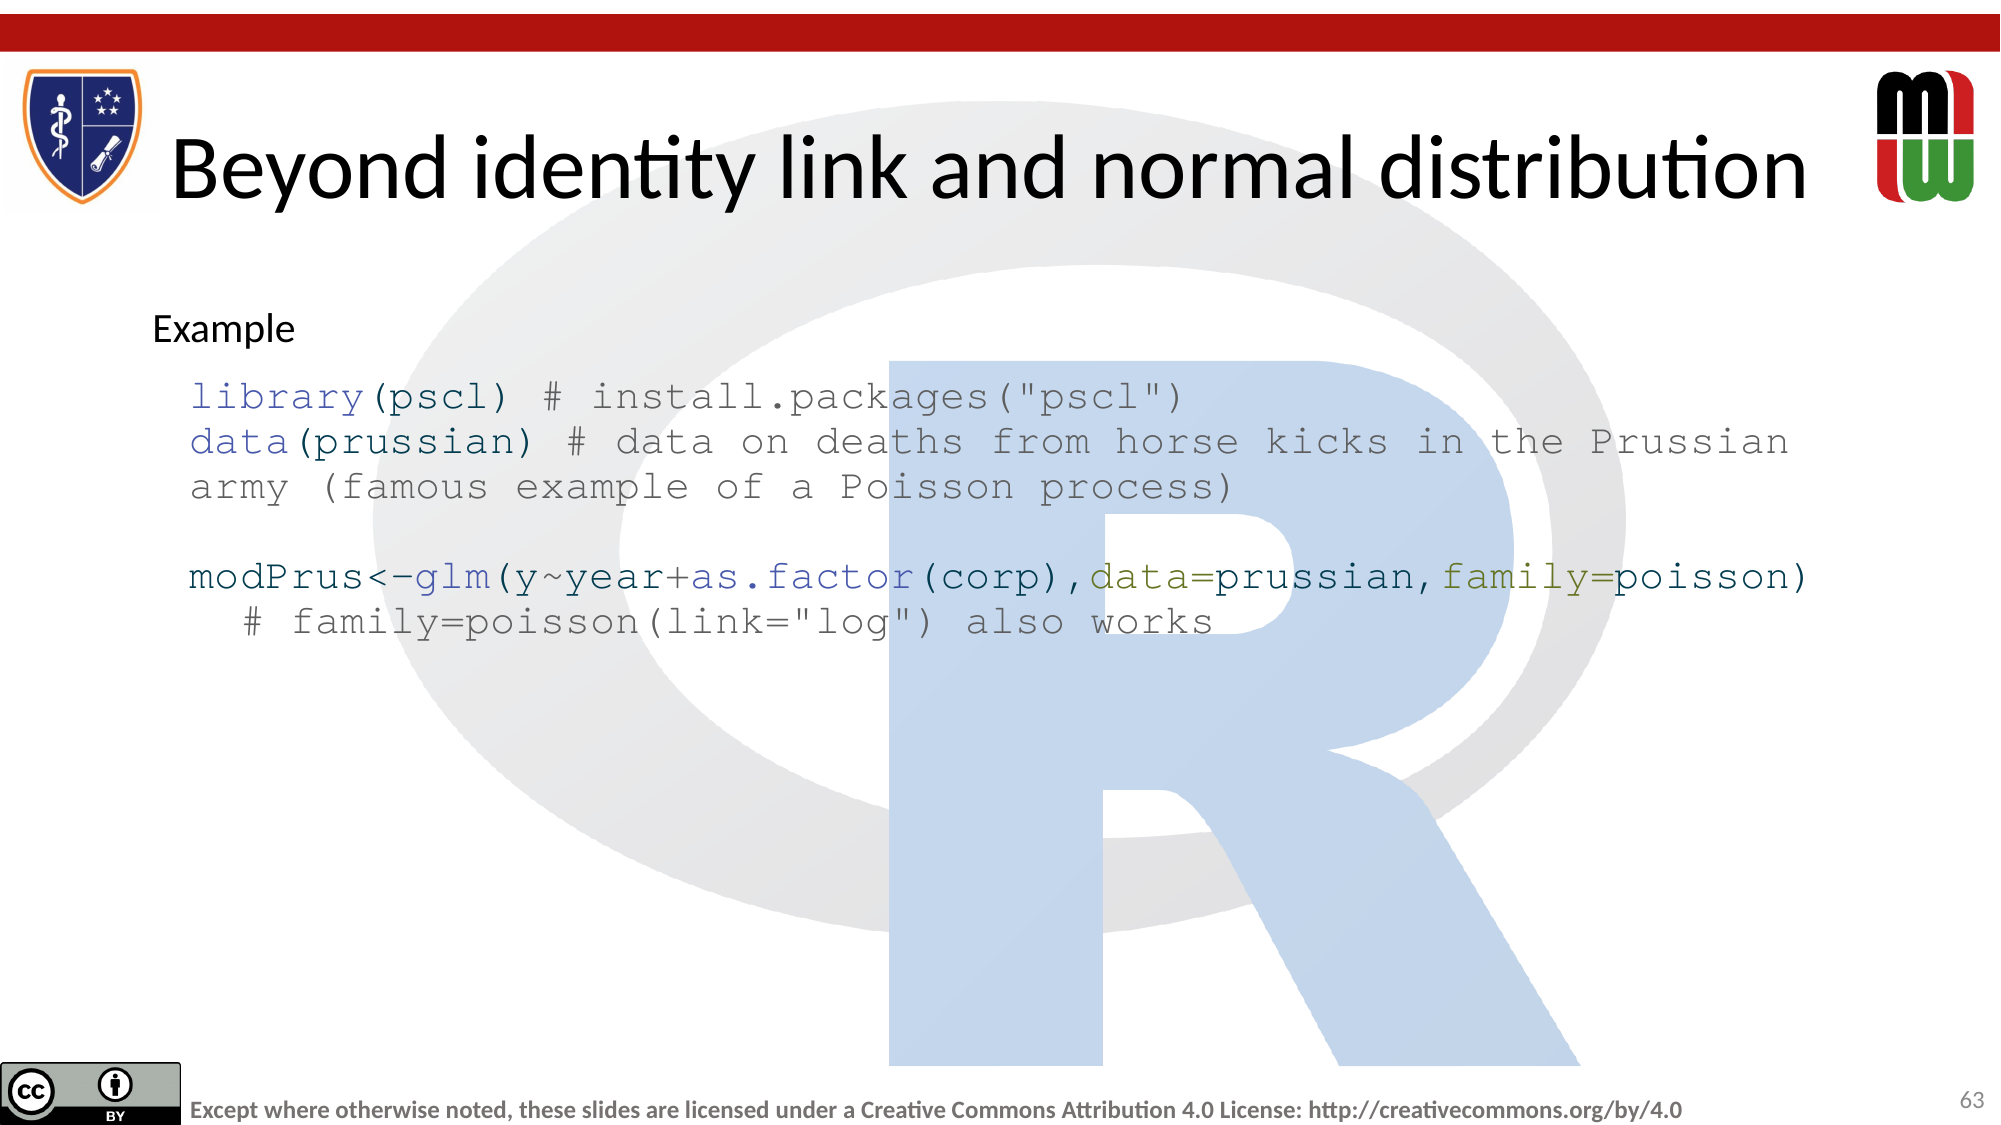

# Beyond identity link and normal distribution
Example
library(pscl) # install.packages("pscl")
data(prussian) # data on deaths from horse kicks in the Prussian army (famous example of a Poisson process)
modPrus<-glm(y~year+as.factor(corp),data=prussian,family=poisson)
  # family=poisson(link="log") also works
63